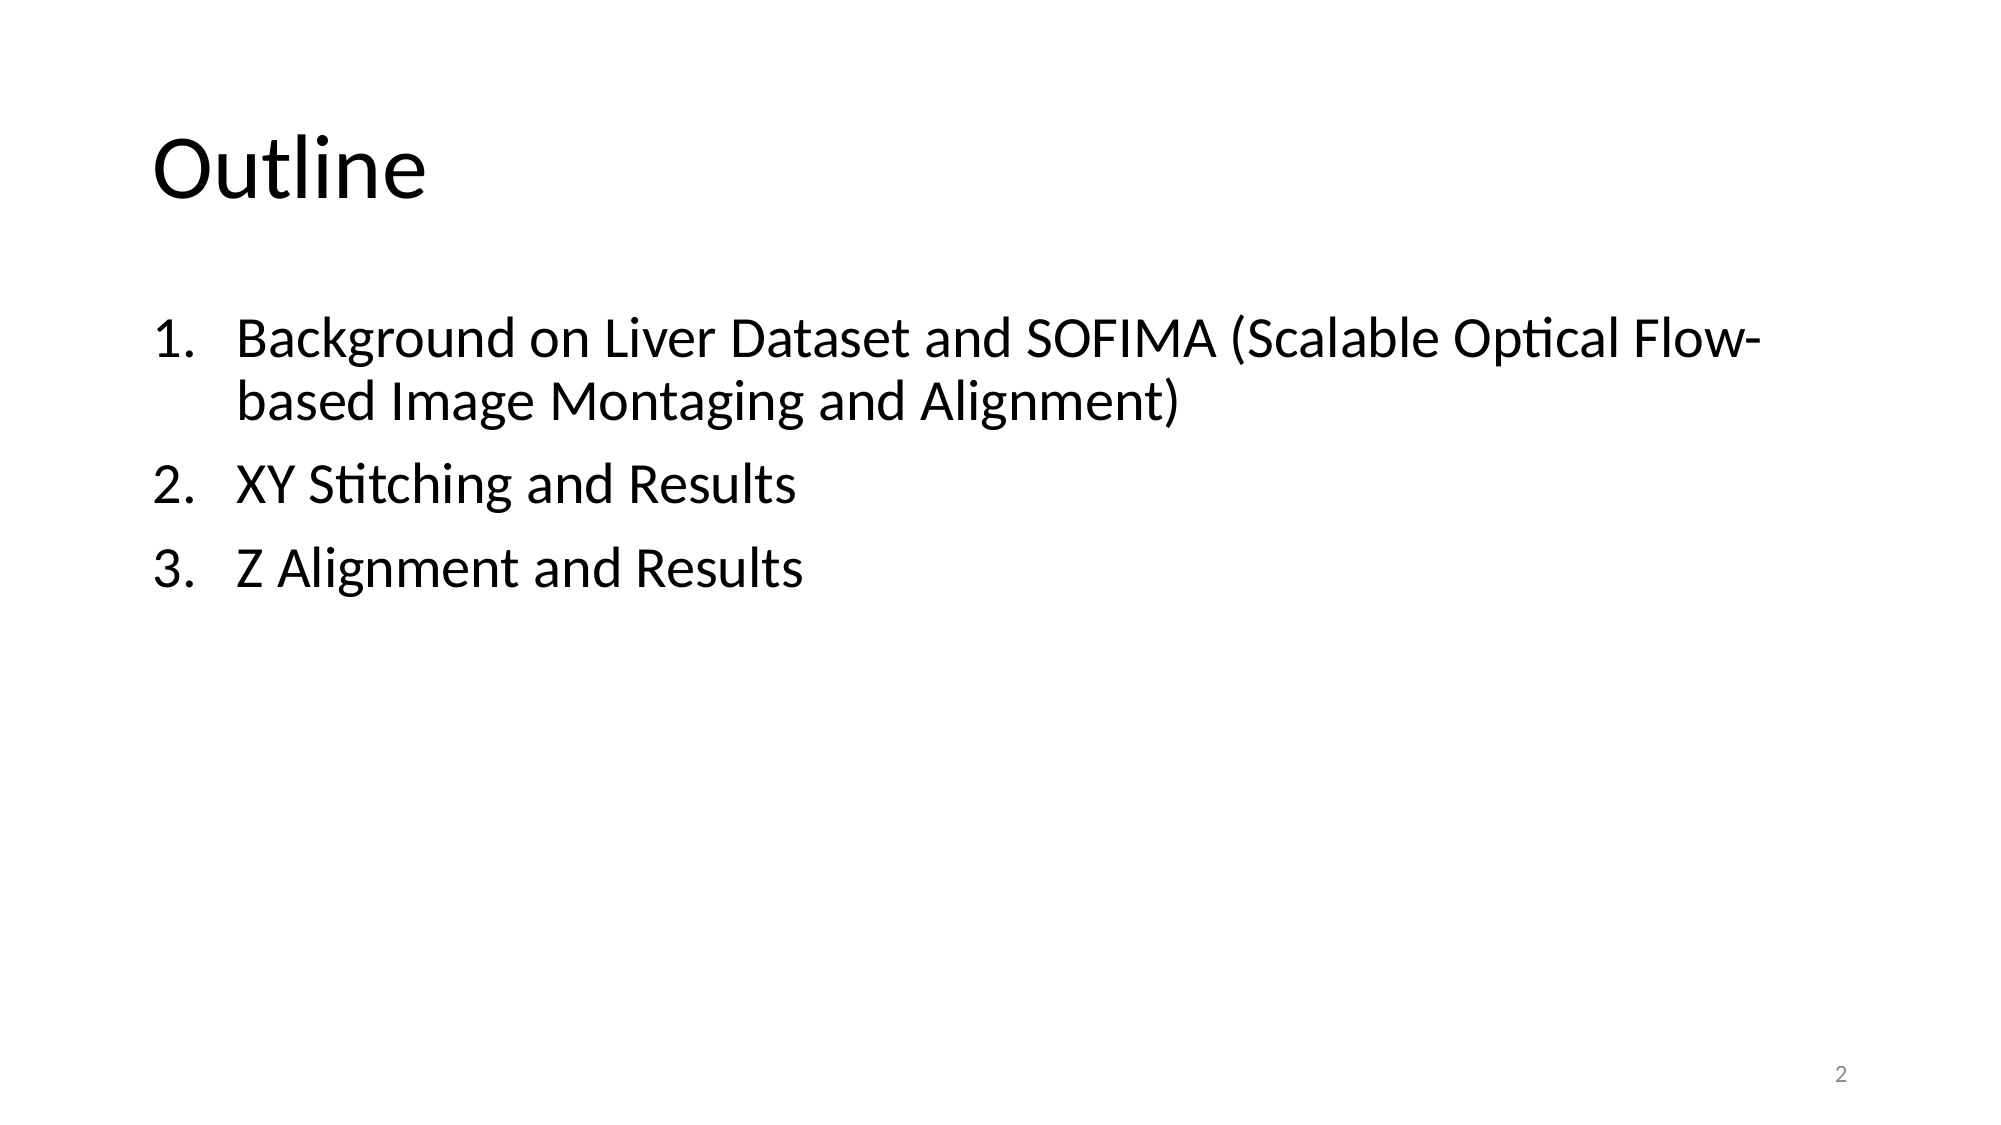

# Outline
Background on Liver Dataset and SOFIMA (Scalable Optical Flow-based Image Montaging and Alignment)
XY Stitching and Results
Z Alignment and Results
2